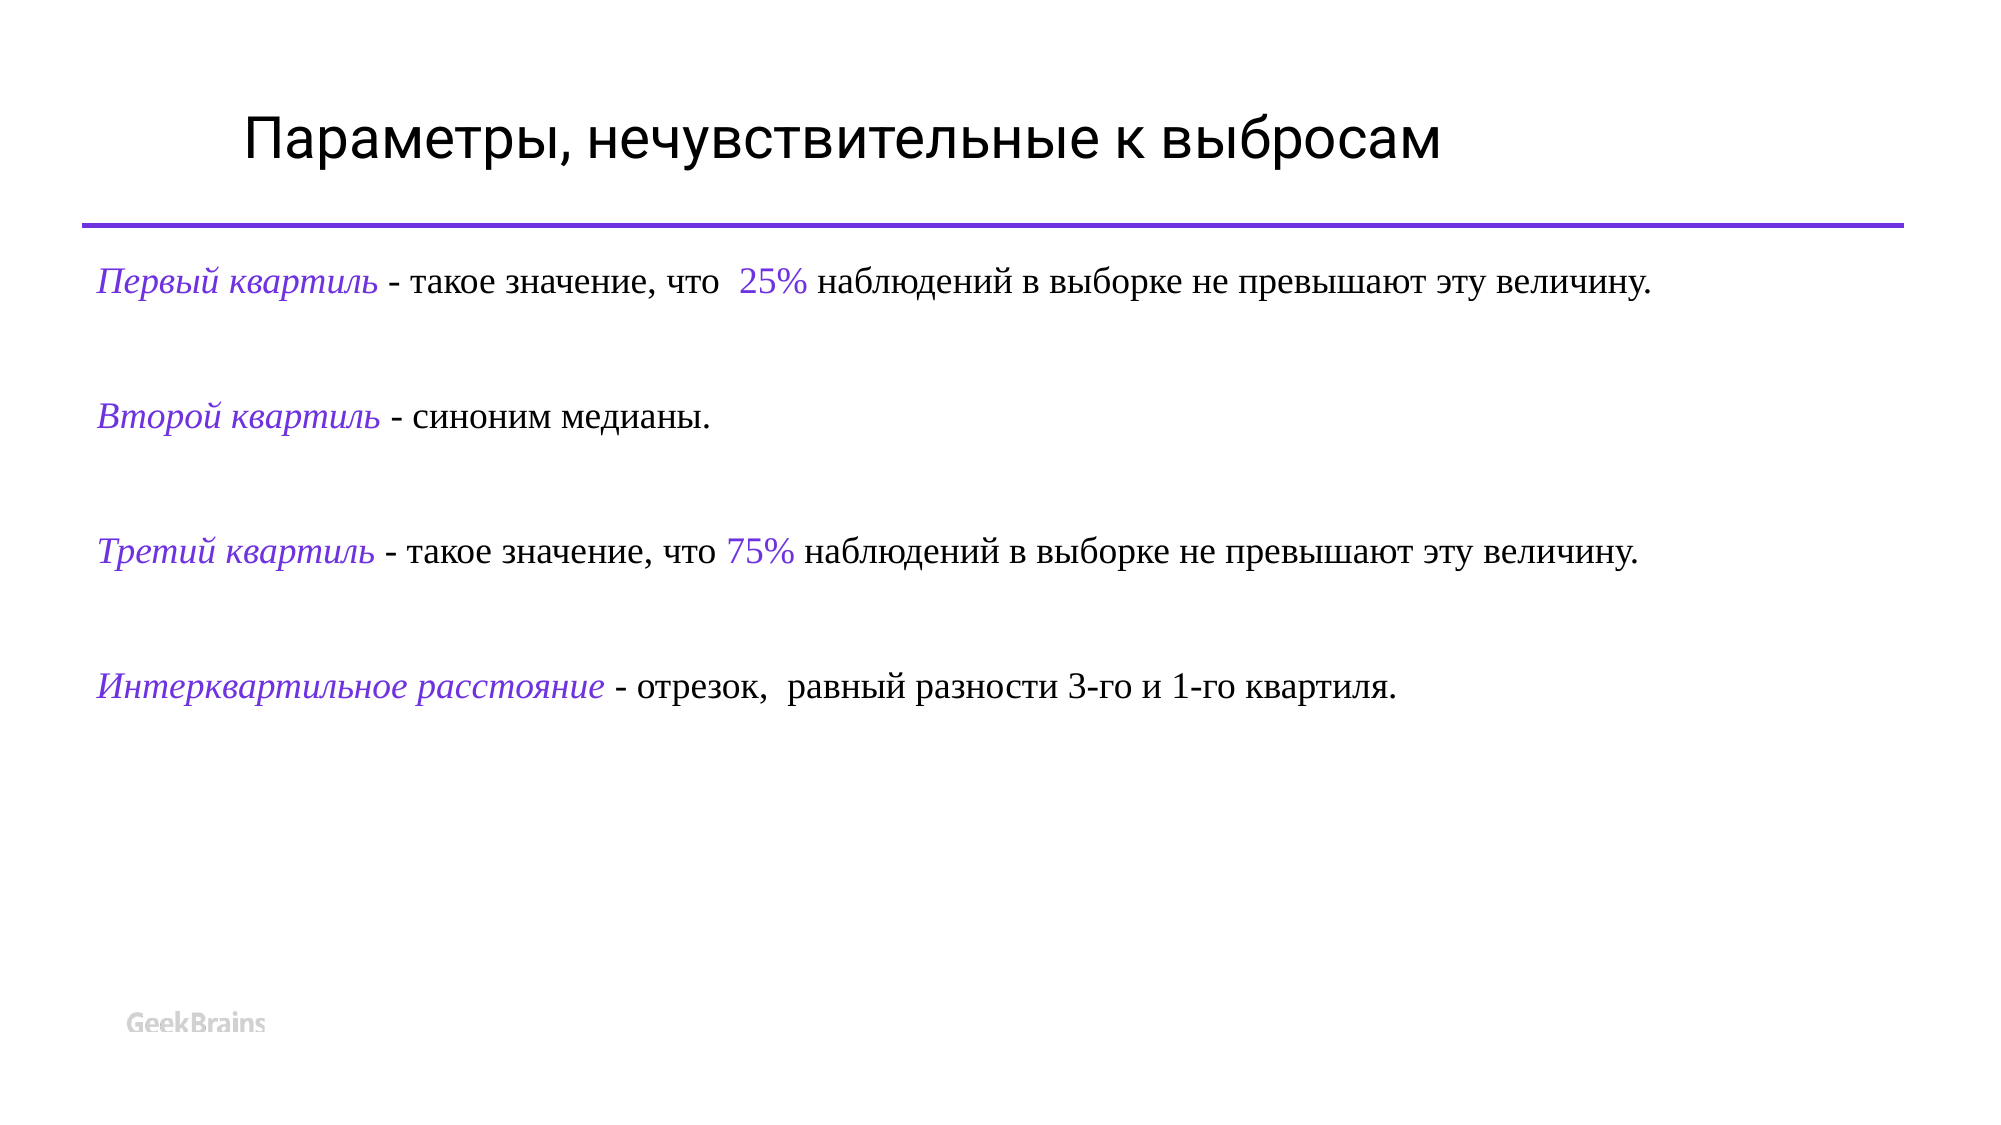

Параметры, нечувствительные к выбросам
Первый квартиль - такое значение, что  25% наблюдений в выборке не превышают эту величину.
Второй квартиль - синоним медианы.
Третий квартиль - такое значение, что 75% наблюдений в выборке не превышают эту величину.

Интерквартильное расстояние - отрезок,  равный разности 3-го и 1-го квартиля.